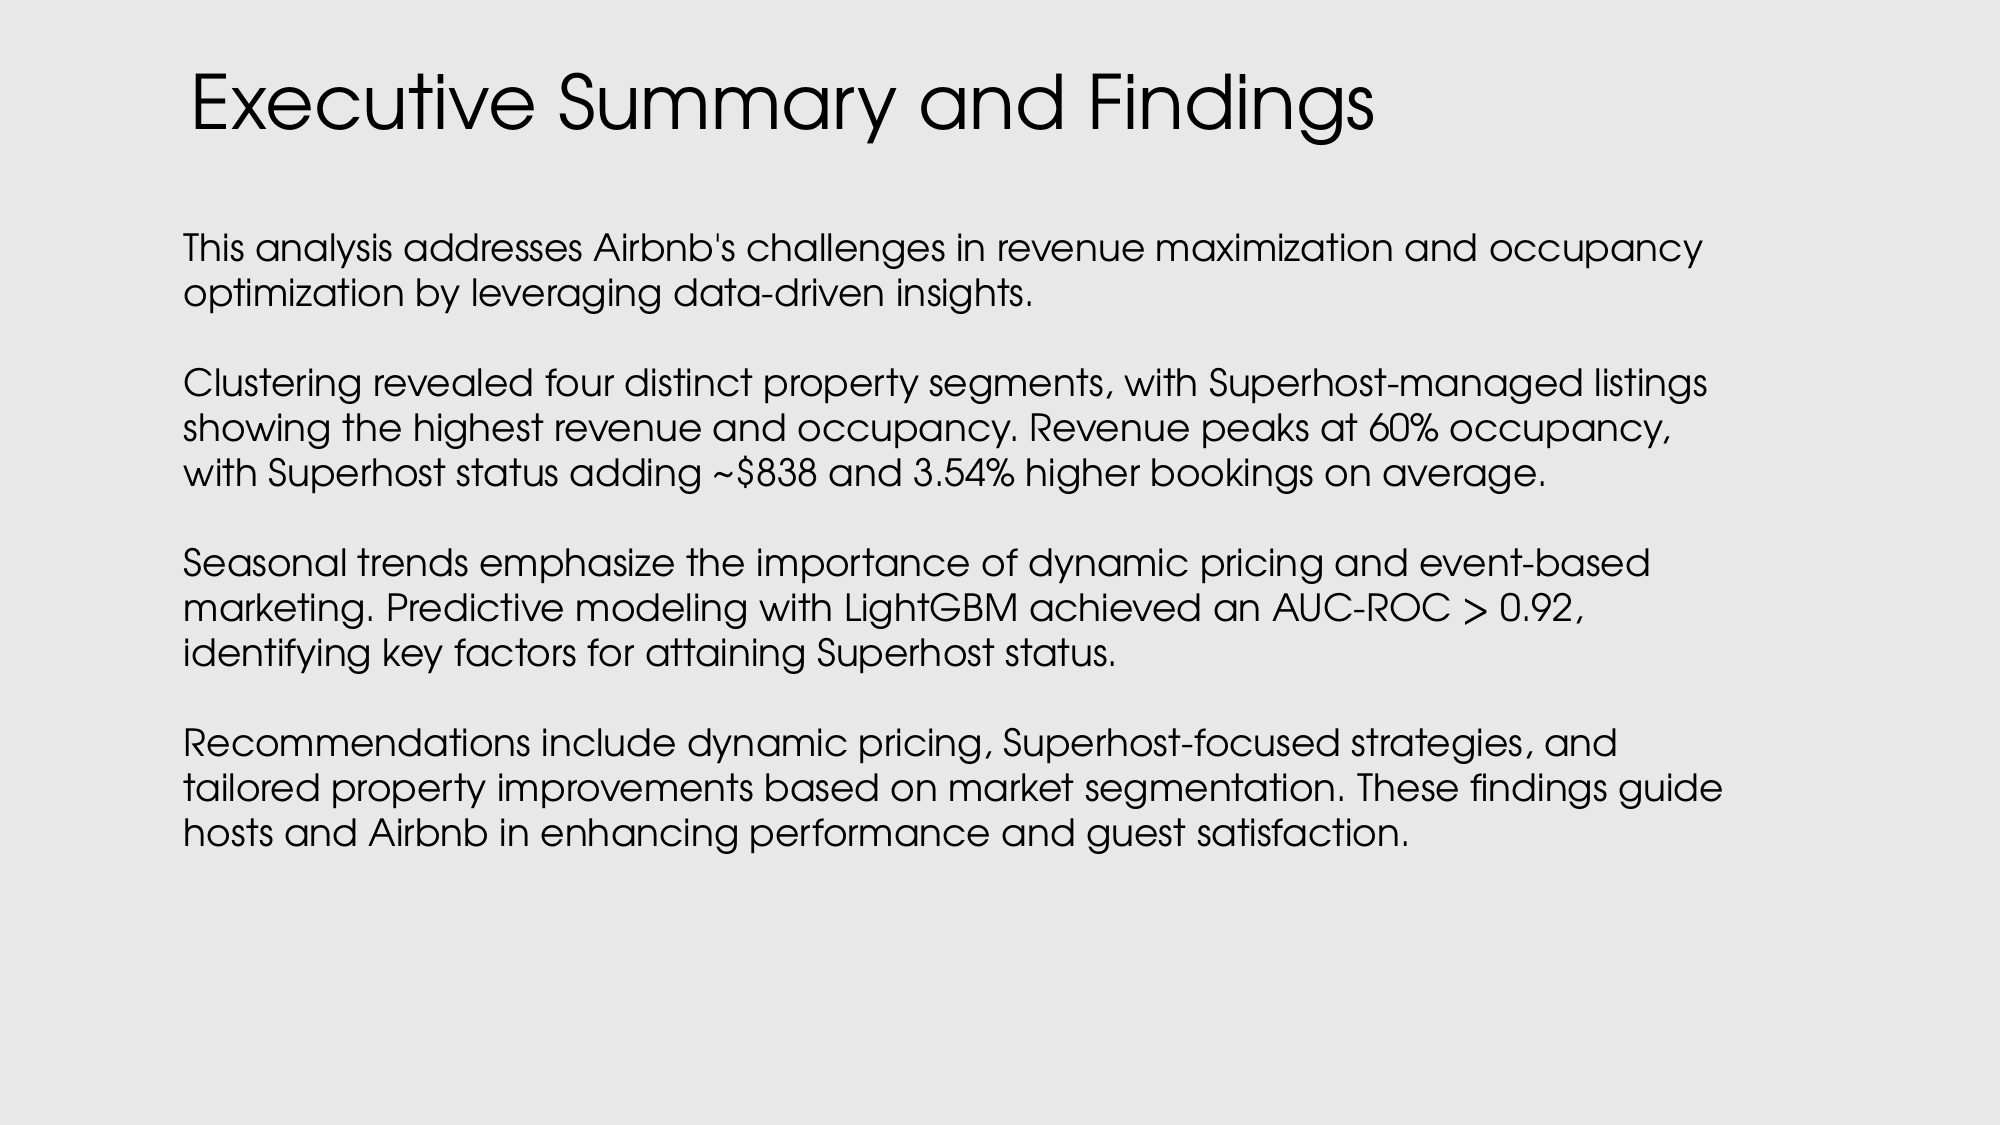

Executive Summary and Findings
This analysis addresses Airbnb's challenges in revenue maximization and occupancy optimization by leveraging data-driven insights.

Clustering revealed four distinct property segments, with Superhost-managed listings showing the highest revenue and occupancy. Revenue peaks at 60% occupancy, with Superhost status adding ~$838 and 3.54% higher bookings on average.

Seasonal trends emphasize the importance of dynamic pricing and event-based marketing. Predictive modeling with LightGBM achieved an AUC-ROC > 0.92, identifying key factors for attaining Superhost status.

Recommendations include dynamic pricing, Superhost-focused strategies, and tailored property improvements based on market segmentation. These findings guide hosts and Airbnb in enhancing performance and guest satisfaction.